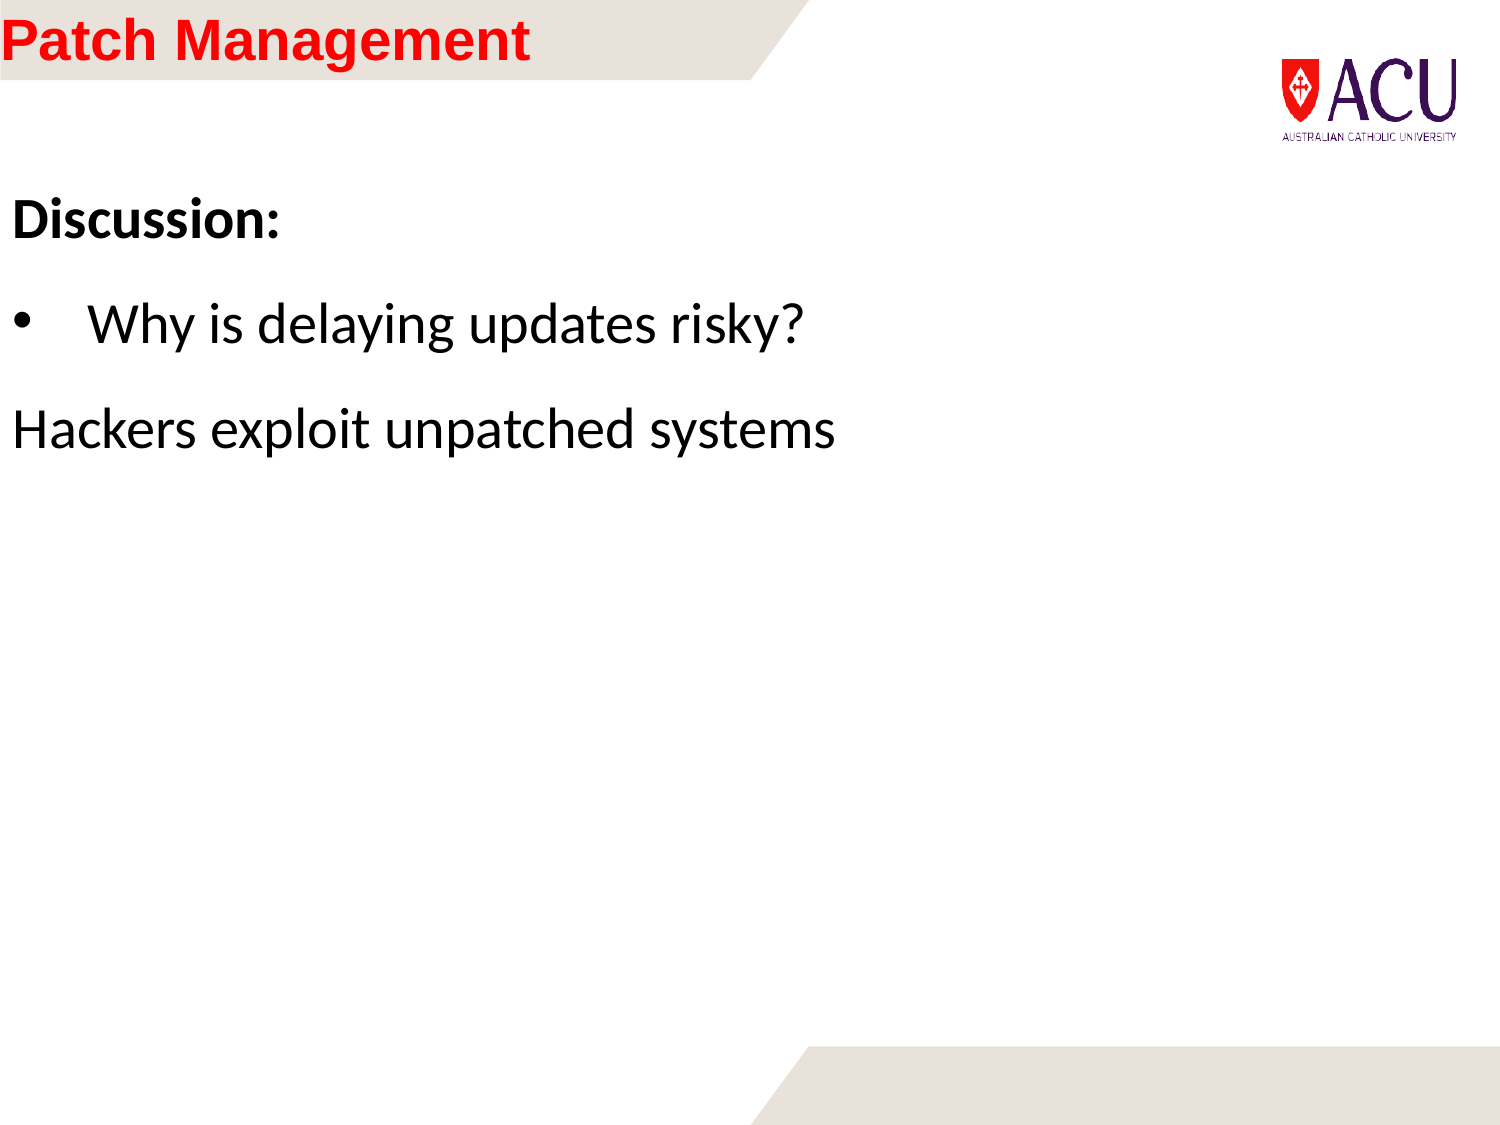

# Patch Management
Discussion:
Why is delaying updates risky?
Hackers exploit unpatched systems